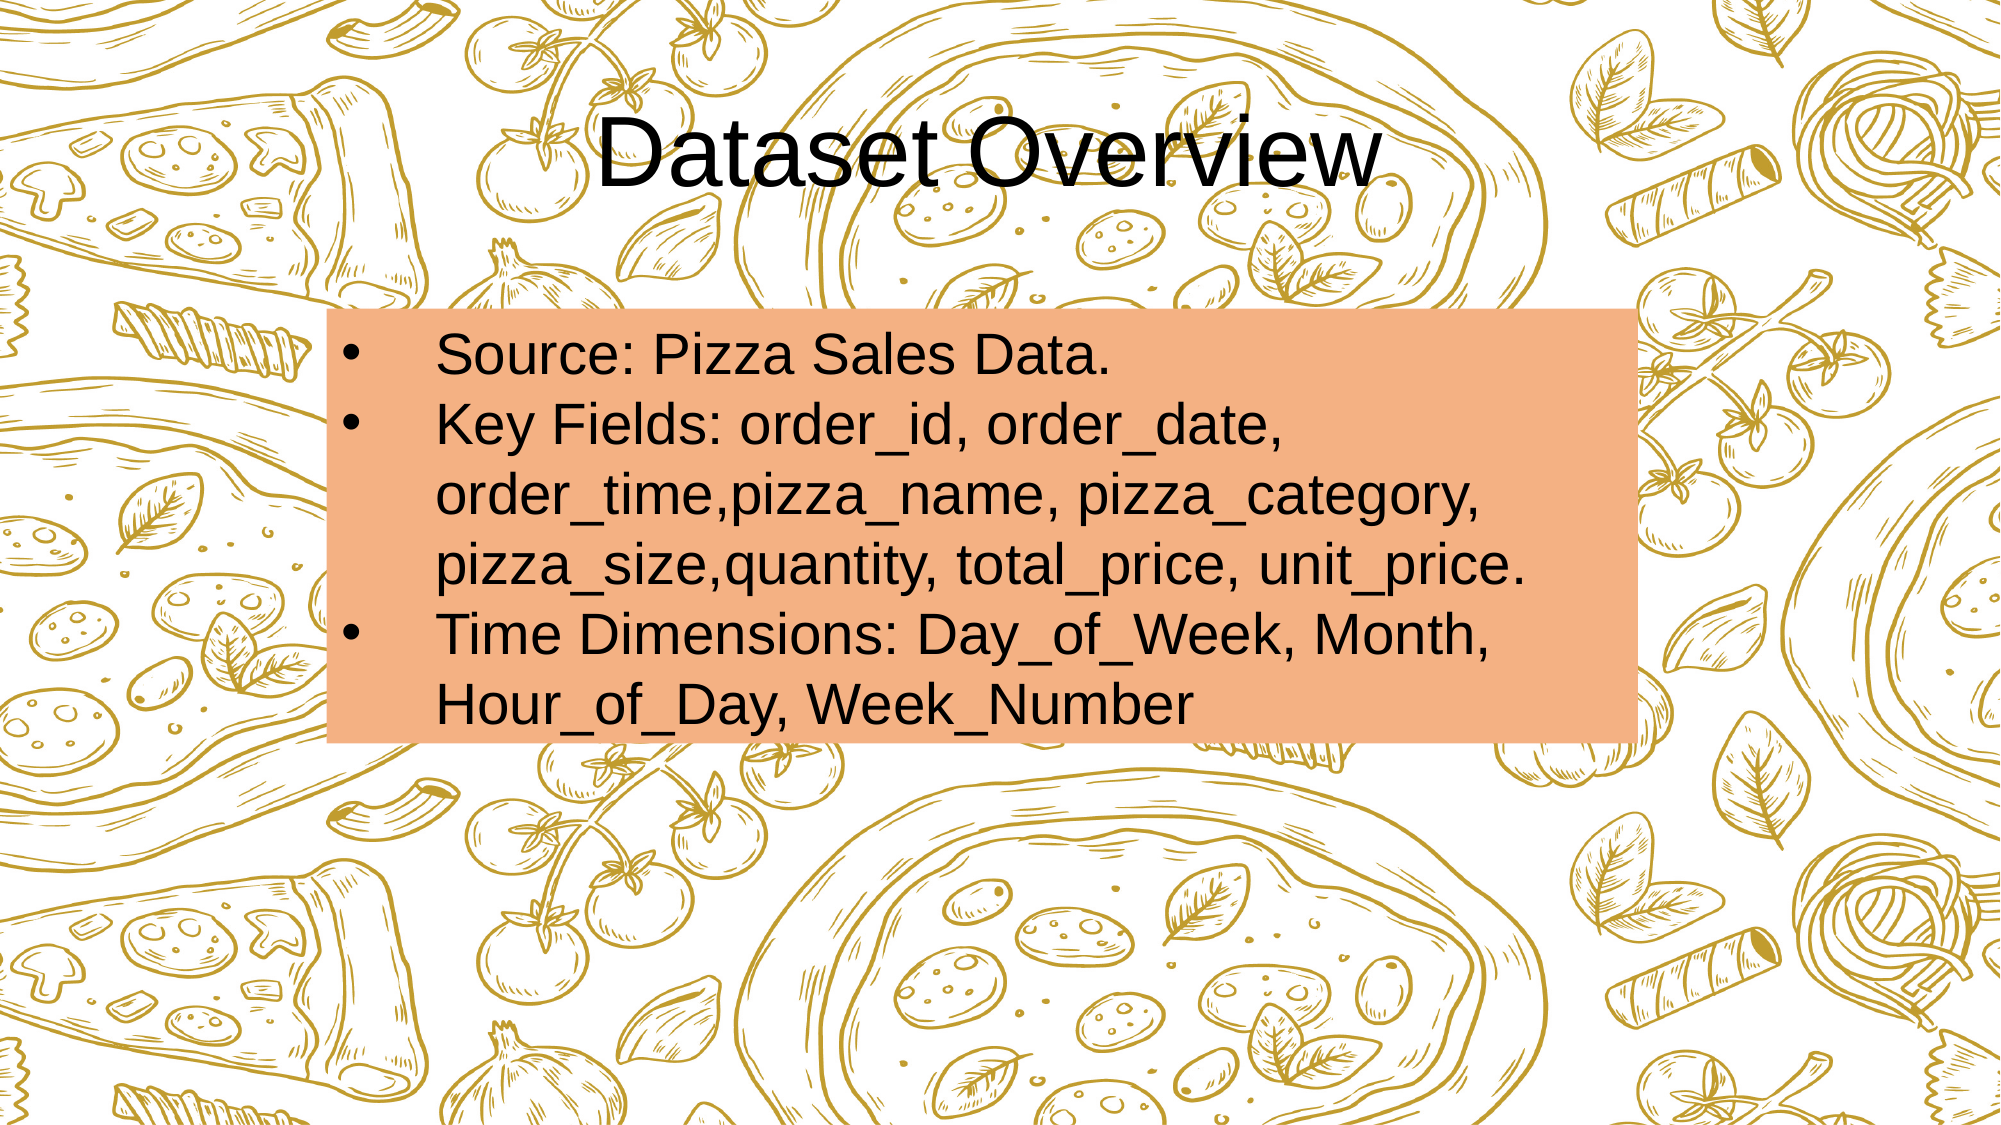

Dataset Overview
Source: Pizza Sales Data.
Key Fields: order_id, order_date, order_time,pizza_name, pizza_category, pizza_size,quantity, total_price, unit_price.
Time Dimensions: Day_of_Week, Month, Hour_of_Day, Week_Number